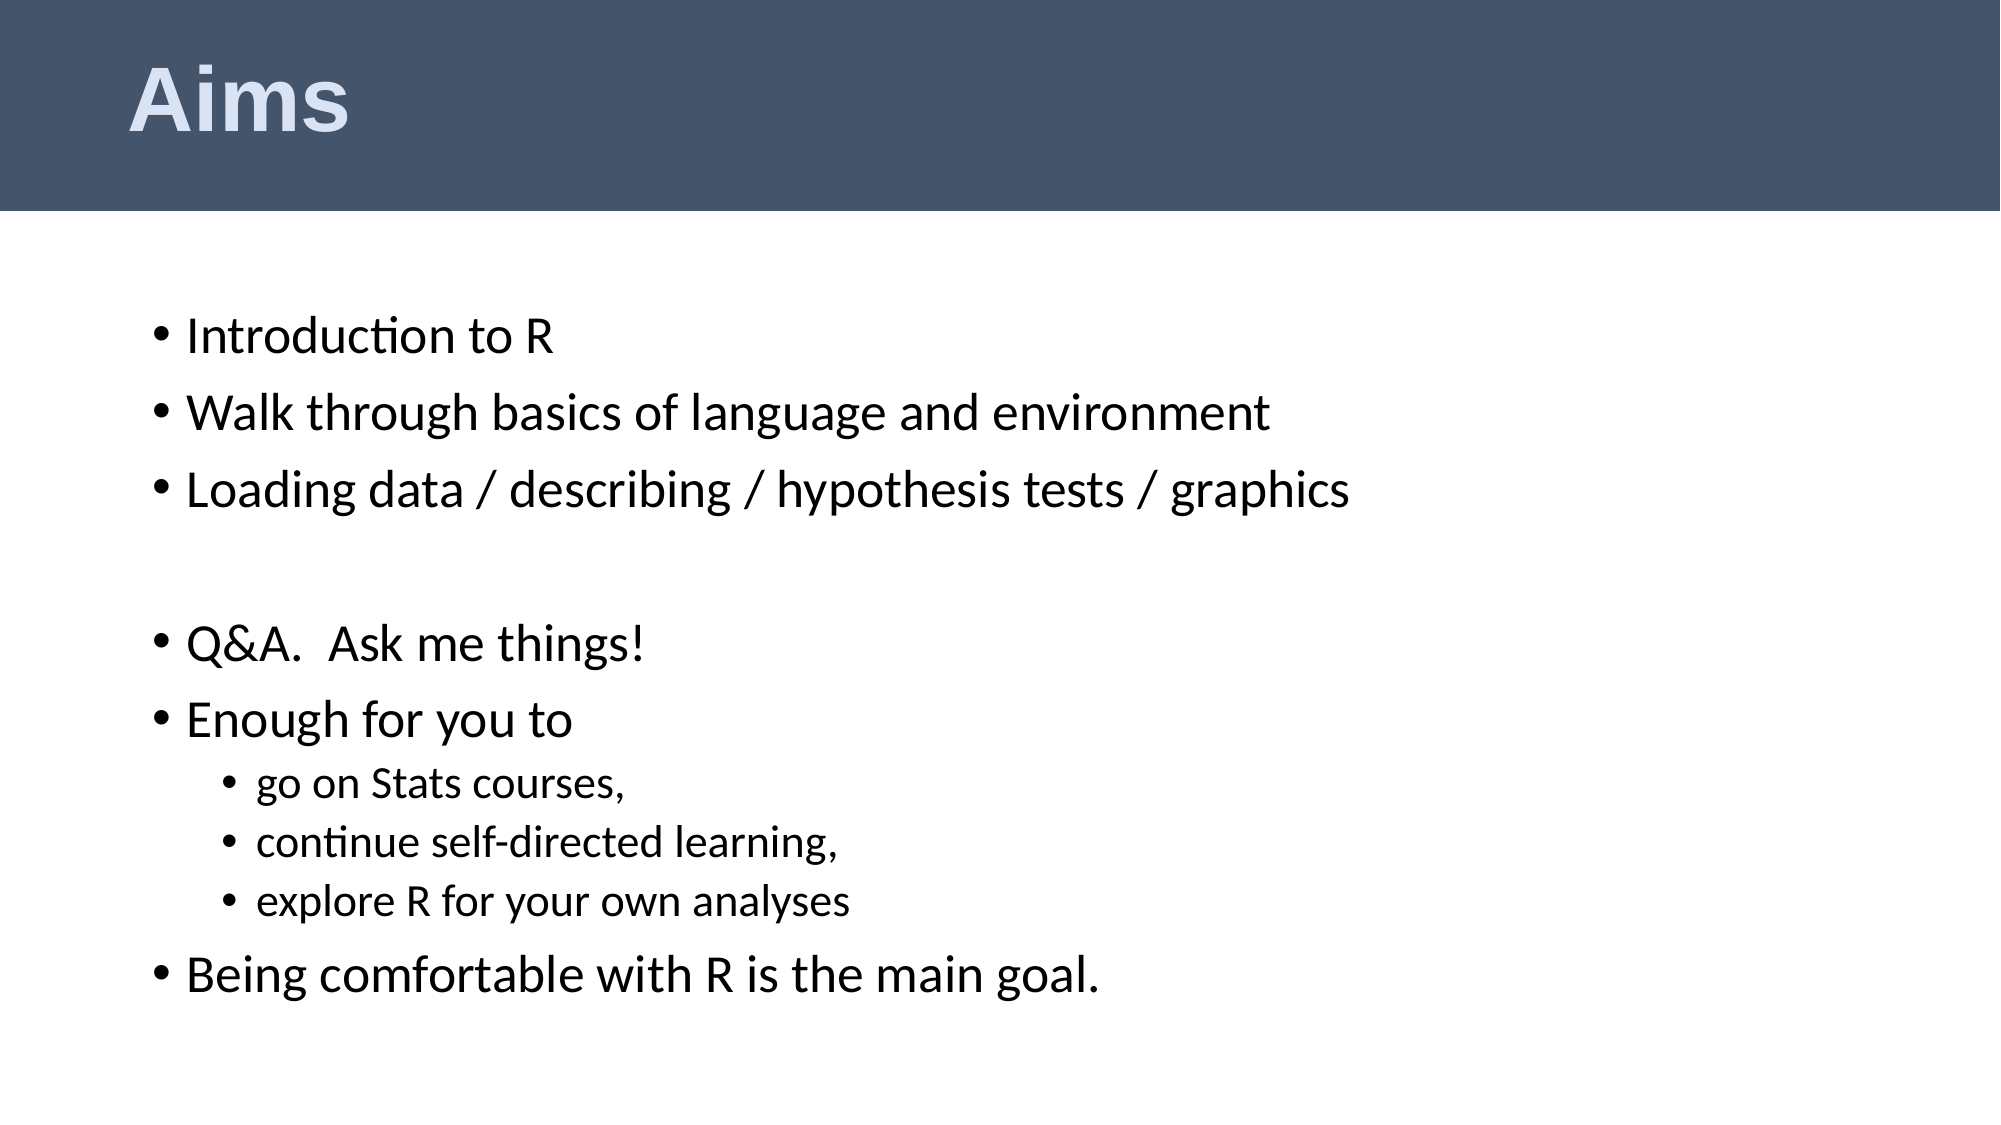

# Aims
Introduction to R
Walk through basics of language and environment
Loading data / describing / hypothesis tests / graphics

Q&A.  Ask me things!
Enough for you to
go on Stats courses,
continue self-directed learning,
explore R for your own analyses
Being comfortable with R is the main goal.